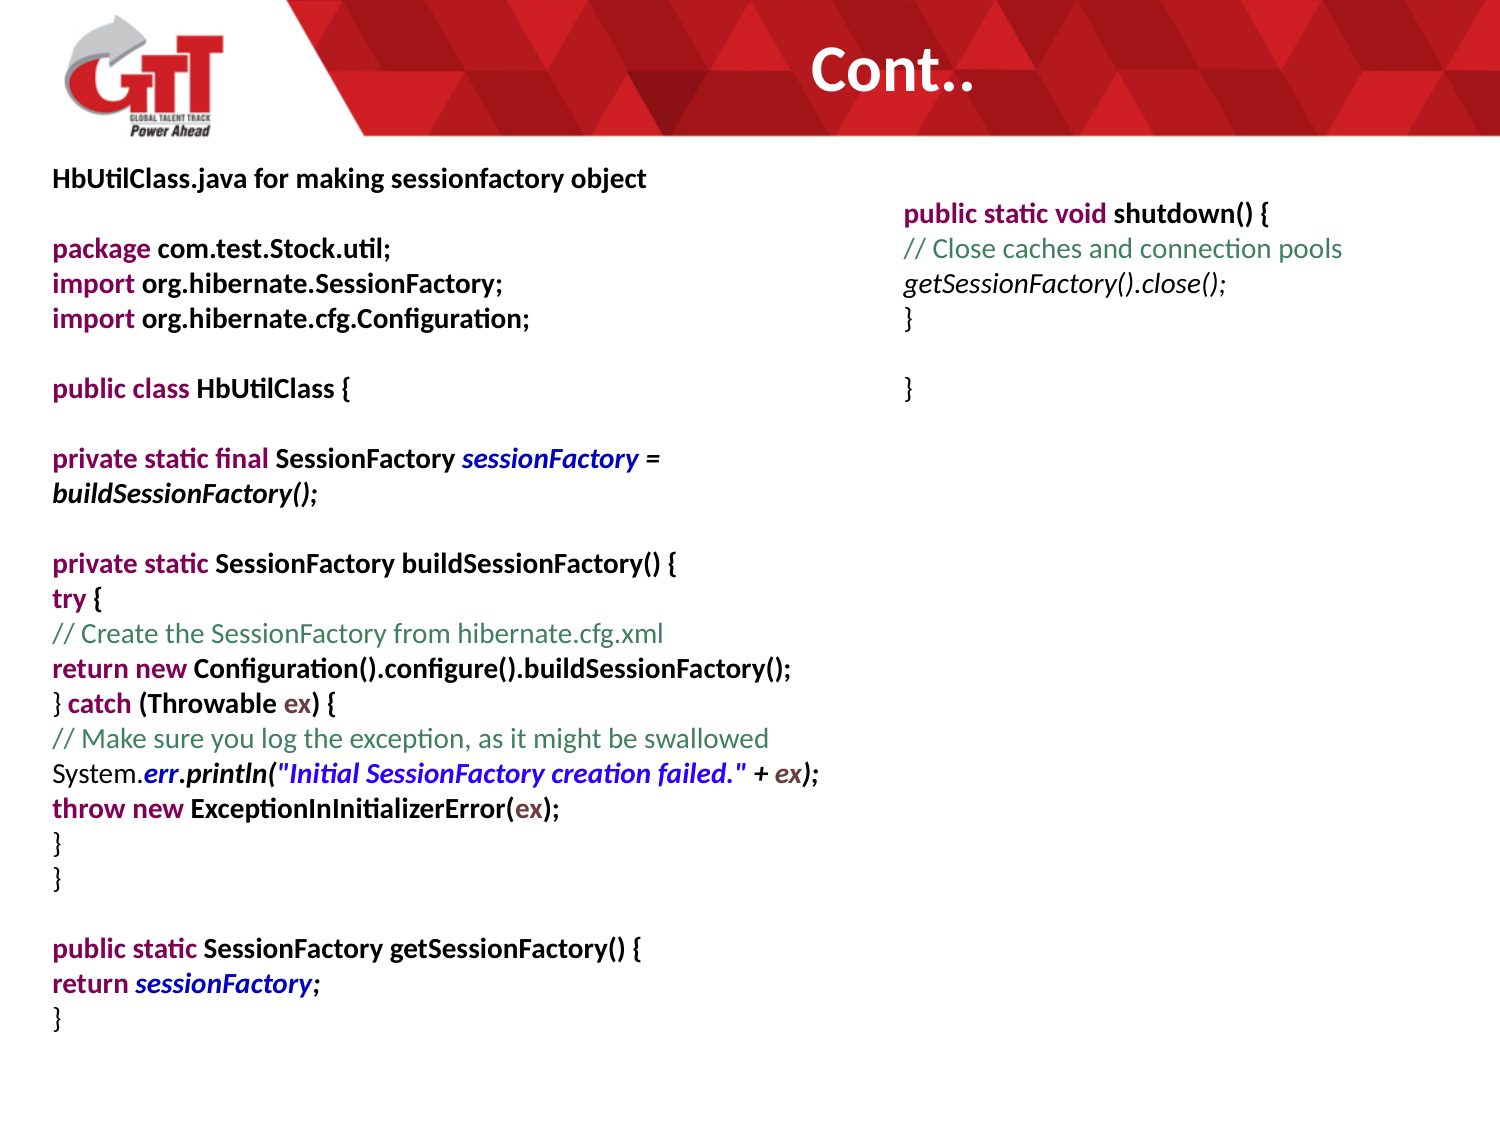

# Cont..
HbUtilClass.java for making sessionfactory object

package com.test.Stock.util;
import org.hibernate.SessionFactory;
import org.hibernate.cfg.Configuration;

public class HbUtilClass {

private static final SessionFactory sessionFactory = buildSessionFactory();

private static SessionFactory buildSessionFactory() {
try {
// Create the SessionFactory from hibernate.cfg.xml
return new Configuration().configure().buildSessionFactory();
} catch (Throwable ex) {
// Make sure you log the exception, as it might be swallowed
System.err.println("Initial SessionFactory creation failed." + ex);
throw new ExceptionInInitializerError(ex);
}
}

public static SessionFactory getSessionFactory() {
return sessionFactory;
}

public static void shutdown() {
// Close caches and connection pools
getSessionFactory().close();
}

}